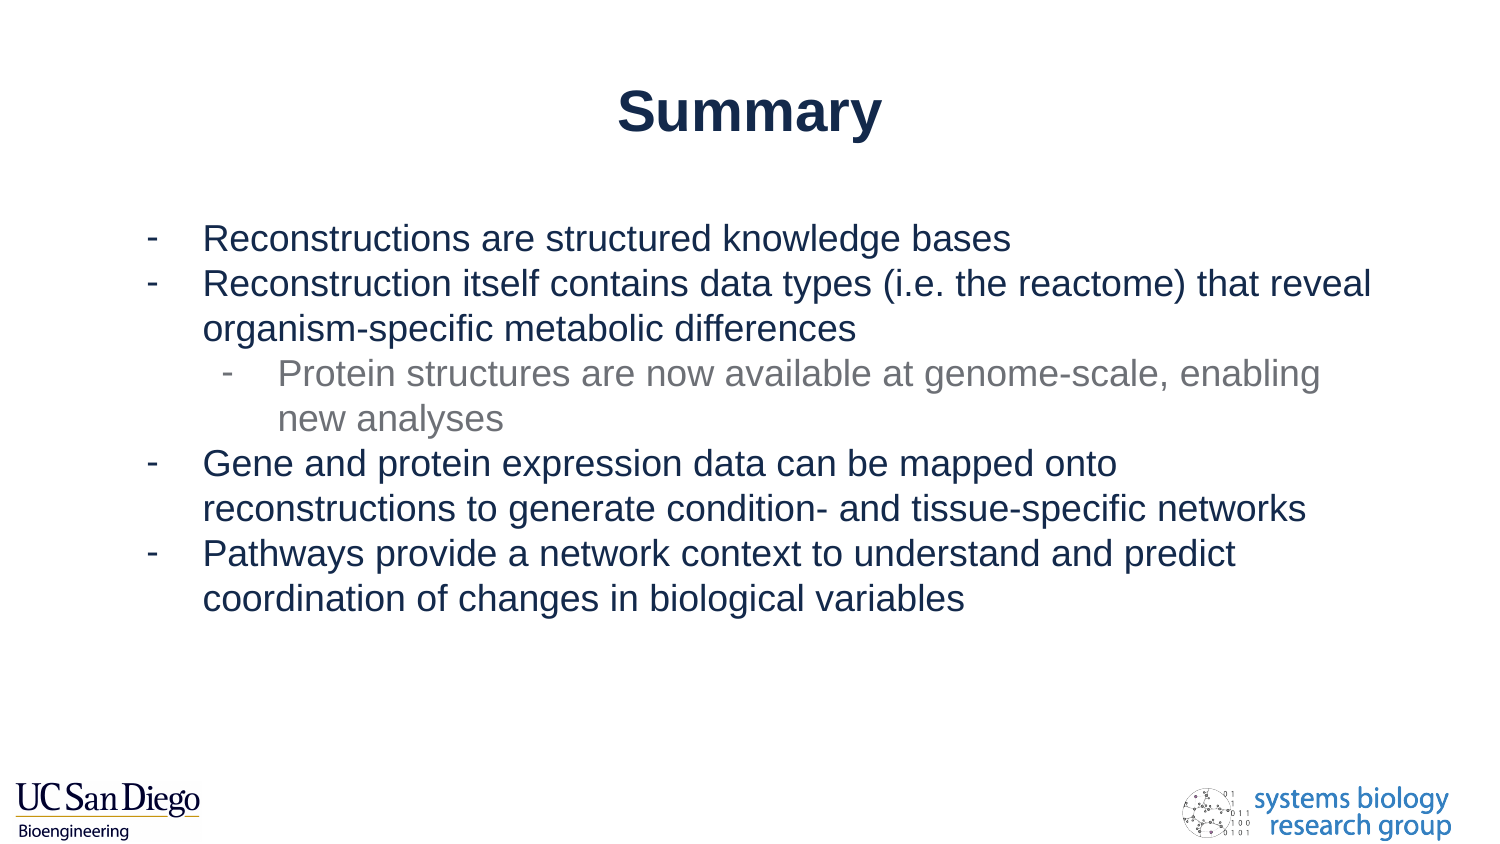

# Summary
Reconstructions are structured knowledge bases
Reconstruction itself contains data types (i.e. the reactome) that reveal organism-specific metabolic differences
Protein structures are now available at genome-scale, enabling new analyses
Gene and protein expression data can be mapped onto reconstructions to generate condition- and tissue-specific networks
Pathways provide a network context to understand and predict coordination of changes in biological variables